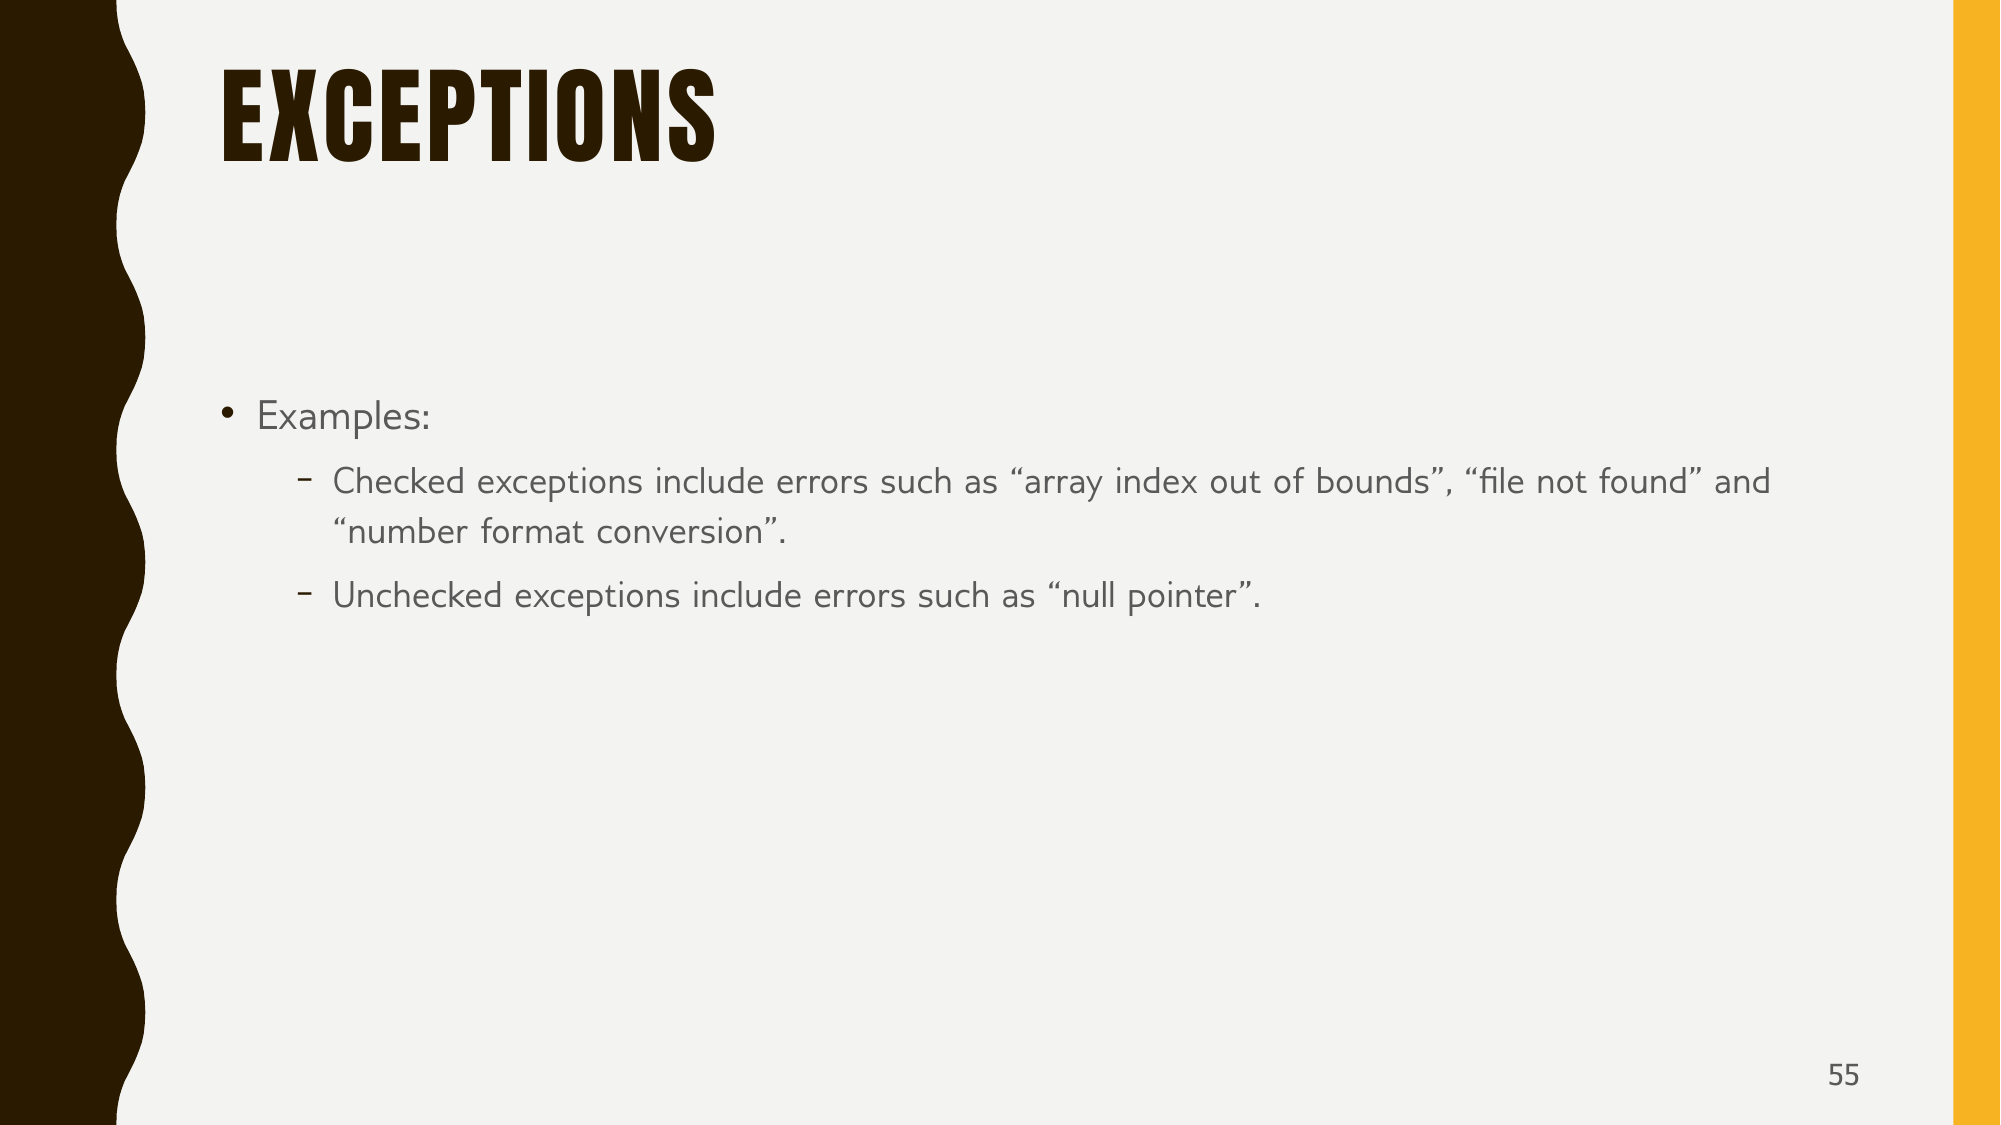

# Exceptions
Examples:
Checked exceptions include errors such as “array index out of bounds”, “file not found” and “number format conversion”.
Unchecked exceptions include errors such as “null pointer”.
55